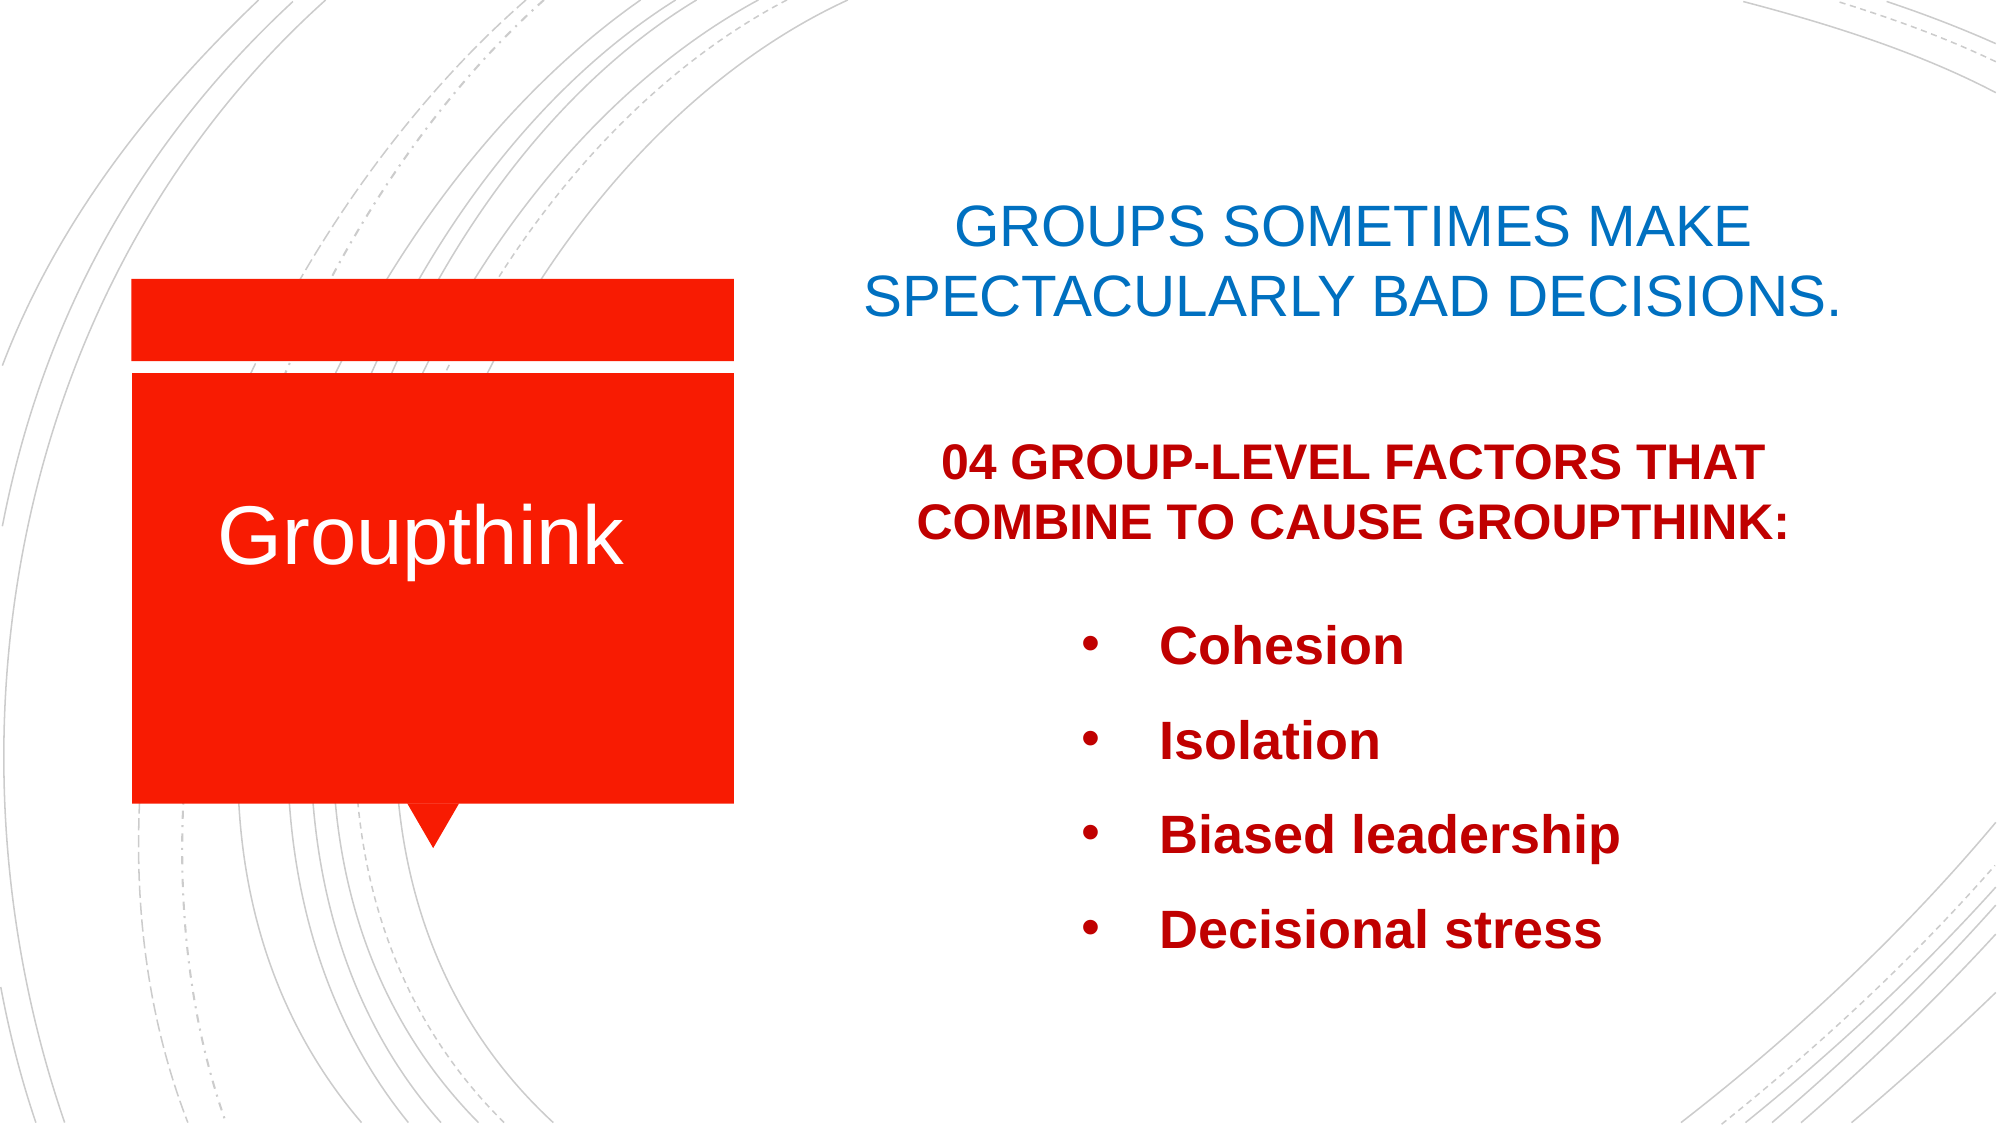

GROUPS SOMETIMES MAKE SPECTACULARLY BAD DECISIONS.

04 GROUP-LEVEL FACTORS THAT COMBINE TO CAUSE GROUPTHINK:
# Groupthink
Cohesion
Isolation
Biased leadership
Decisional stress